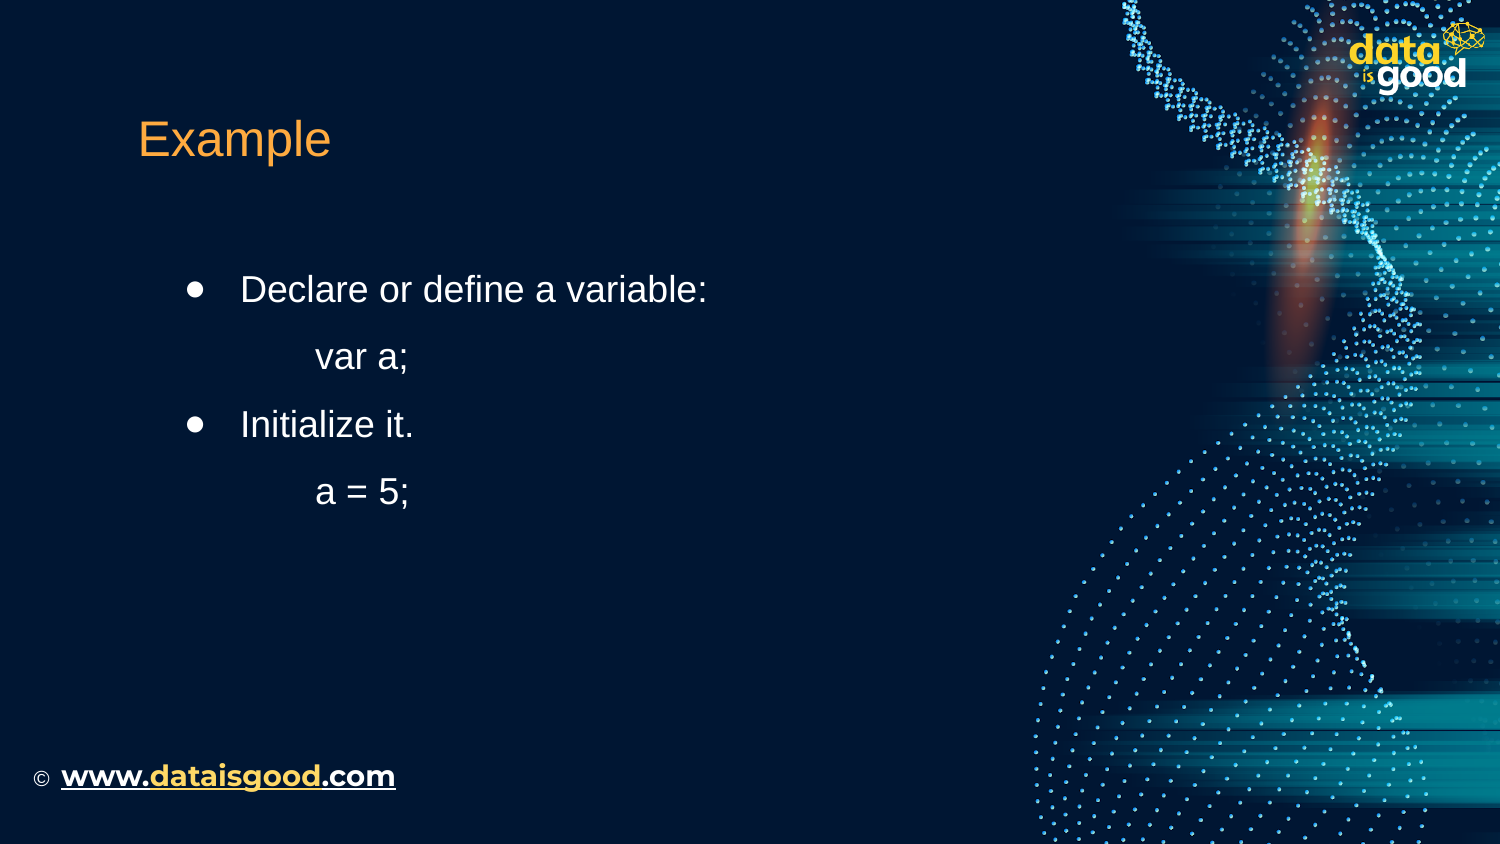

# Example
Declare or define a variable:
var a;
Initialize it.
a = 5;